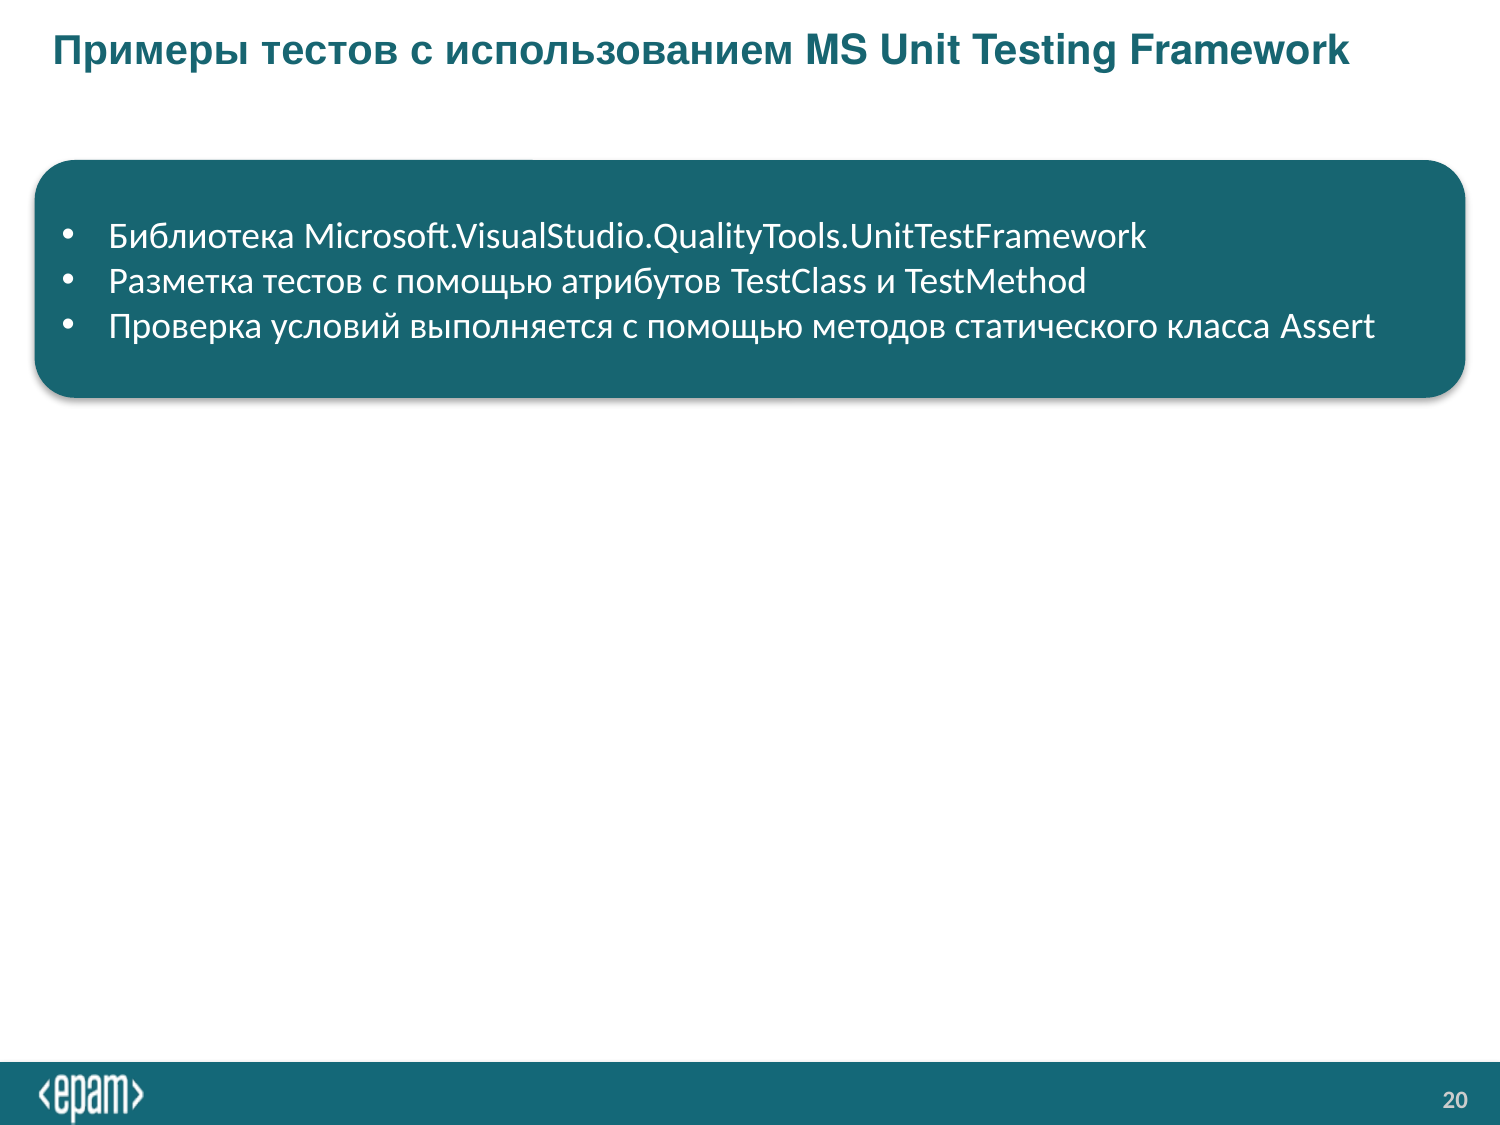

# Примеры тестов с использованием MS Unit Testing Framework
Библиотека Microsoft.VisualStudio.QualityTools.UnitTestFramework
Разметка тестов с помощью атрибутов TestClass и TestMethod
Проверка условий выполняется с помощью методов статического класса Assert